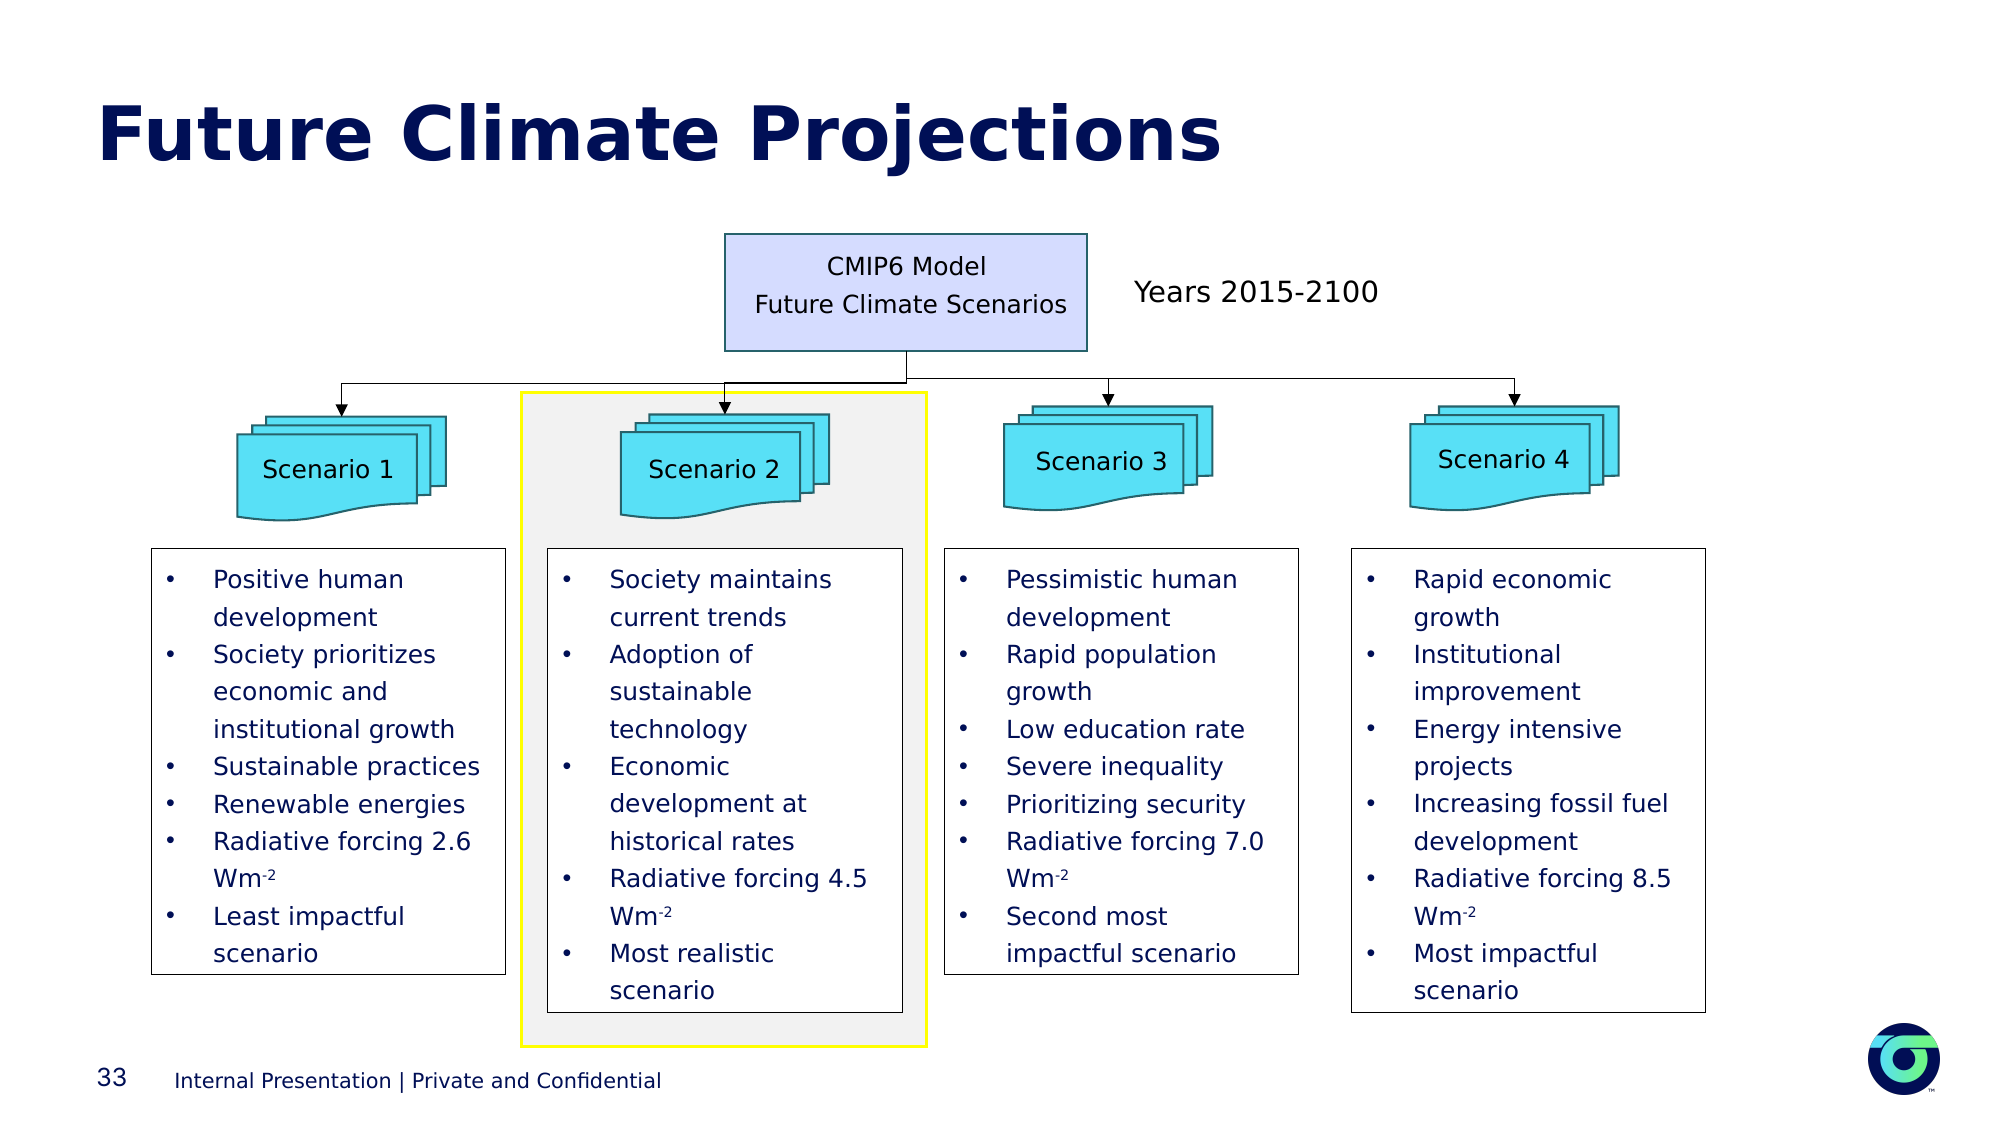

# Future Climate Projections

CMIP6 Model
Future Climate Scenarios
Years 2015-2100

Scenario 4
Scenario 3
Scenario 1
Scenario 2
Positive human development
Society prioritizes economic and institutional growth
Sustainable practices
Renewable energies
Radiative forcing 2.6 Wm-2
Least impactful scenario
Society maintains current trends
Adoption of sustainable technology
Economic development at historical rates
Radiative forcing 4.5 Wm-2
Most realistic scenario
Pessimistic human development
Rapid population growth
Low education rate
Severe inequality
Prioritizing security
Radiative forcing 7.0 Wm-2
Second most impactful scenario
Rapid economic growth
Institutional improvement
Energy intensive projects
Increasing fossil fuel development
Radiative forcing 8.5 Wm-2
Most impactful scenario